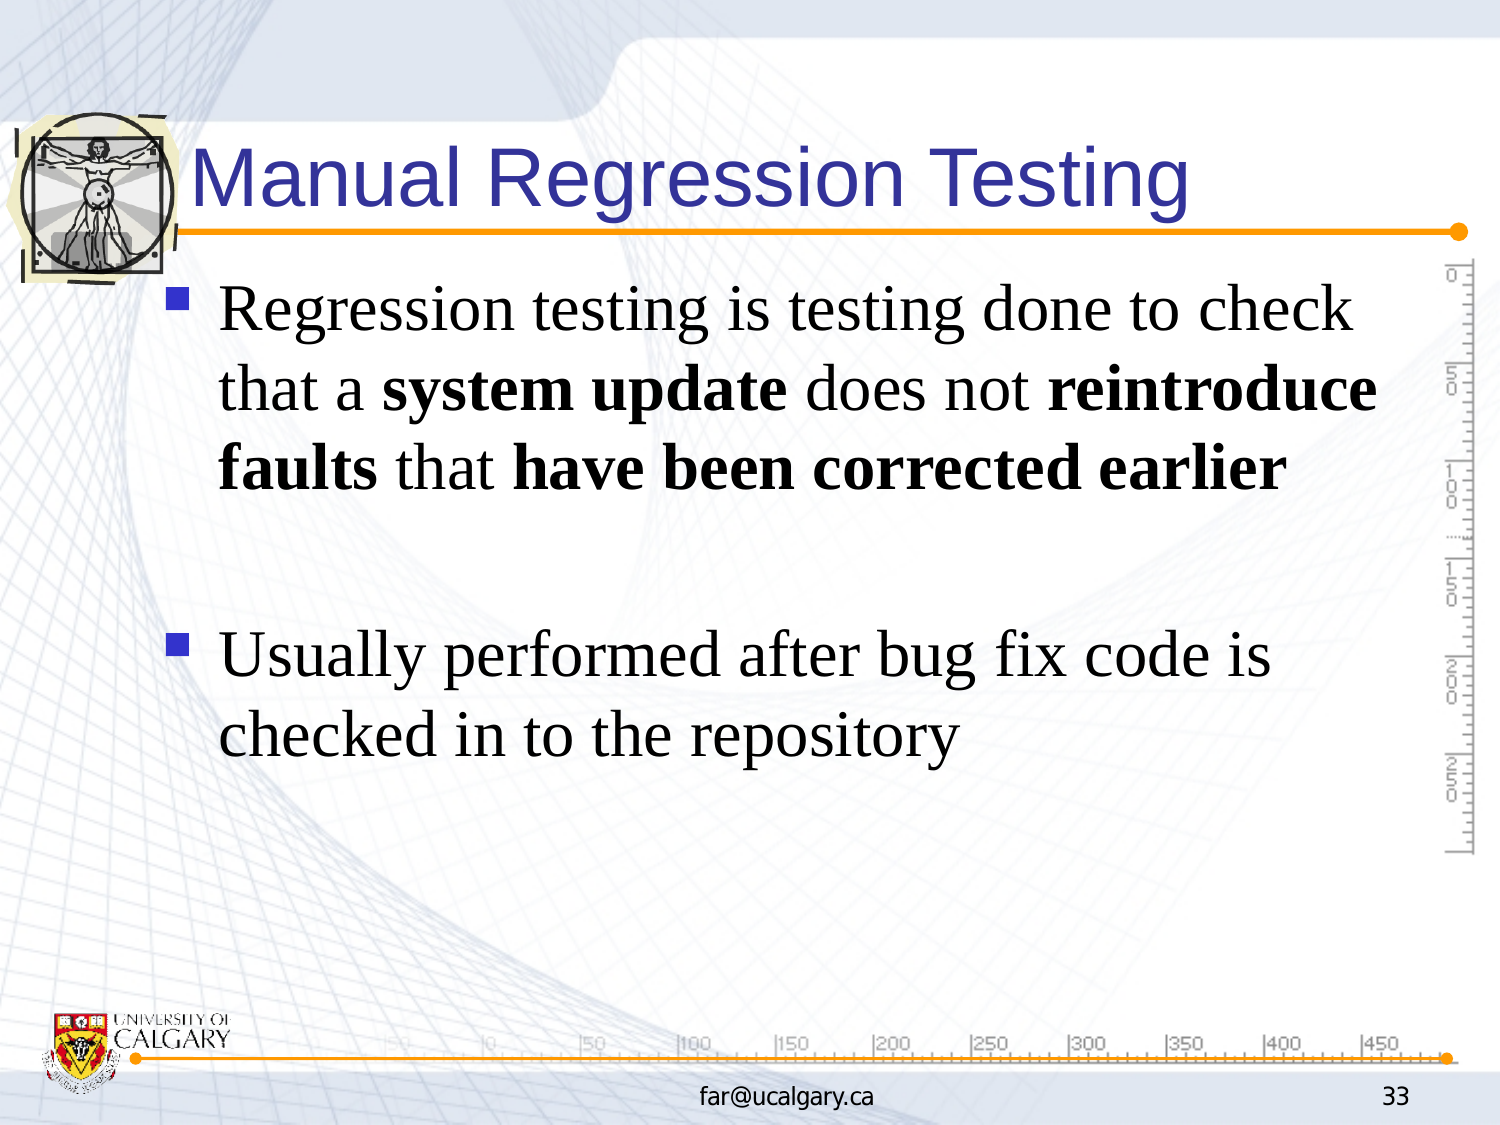

# Manual Regression Testing
Regression testing is testing done to check that a system update does not reintroduce faults that have been corrected earlier

Usually performed after bug fix code is checked in to the repository

far@ucalgary.ca
33